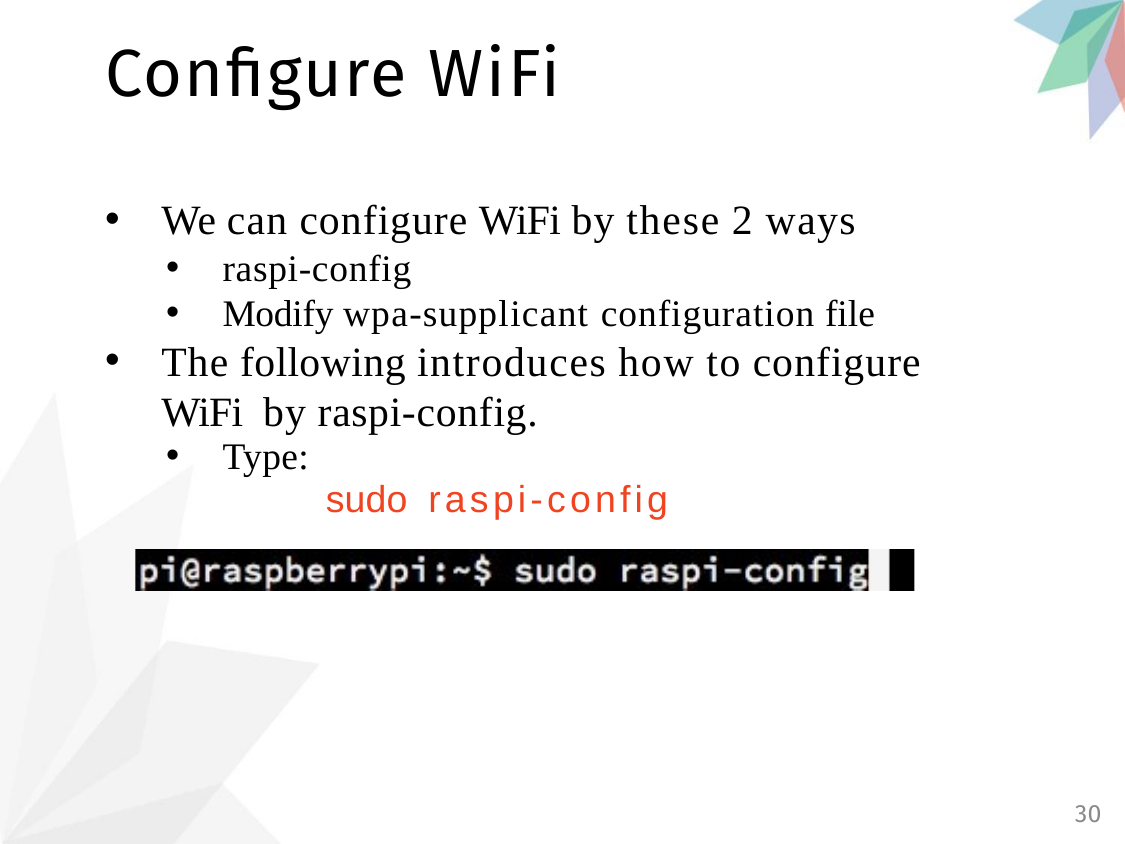

# Configure WiFi
We can configure WiFi by these 2 ways
raspi-config
Modify wpa-supplicant configuration file
The following introduces how to configure WiFi  by raspi-config.
Type:
sudo raspi-config

30